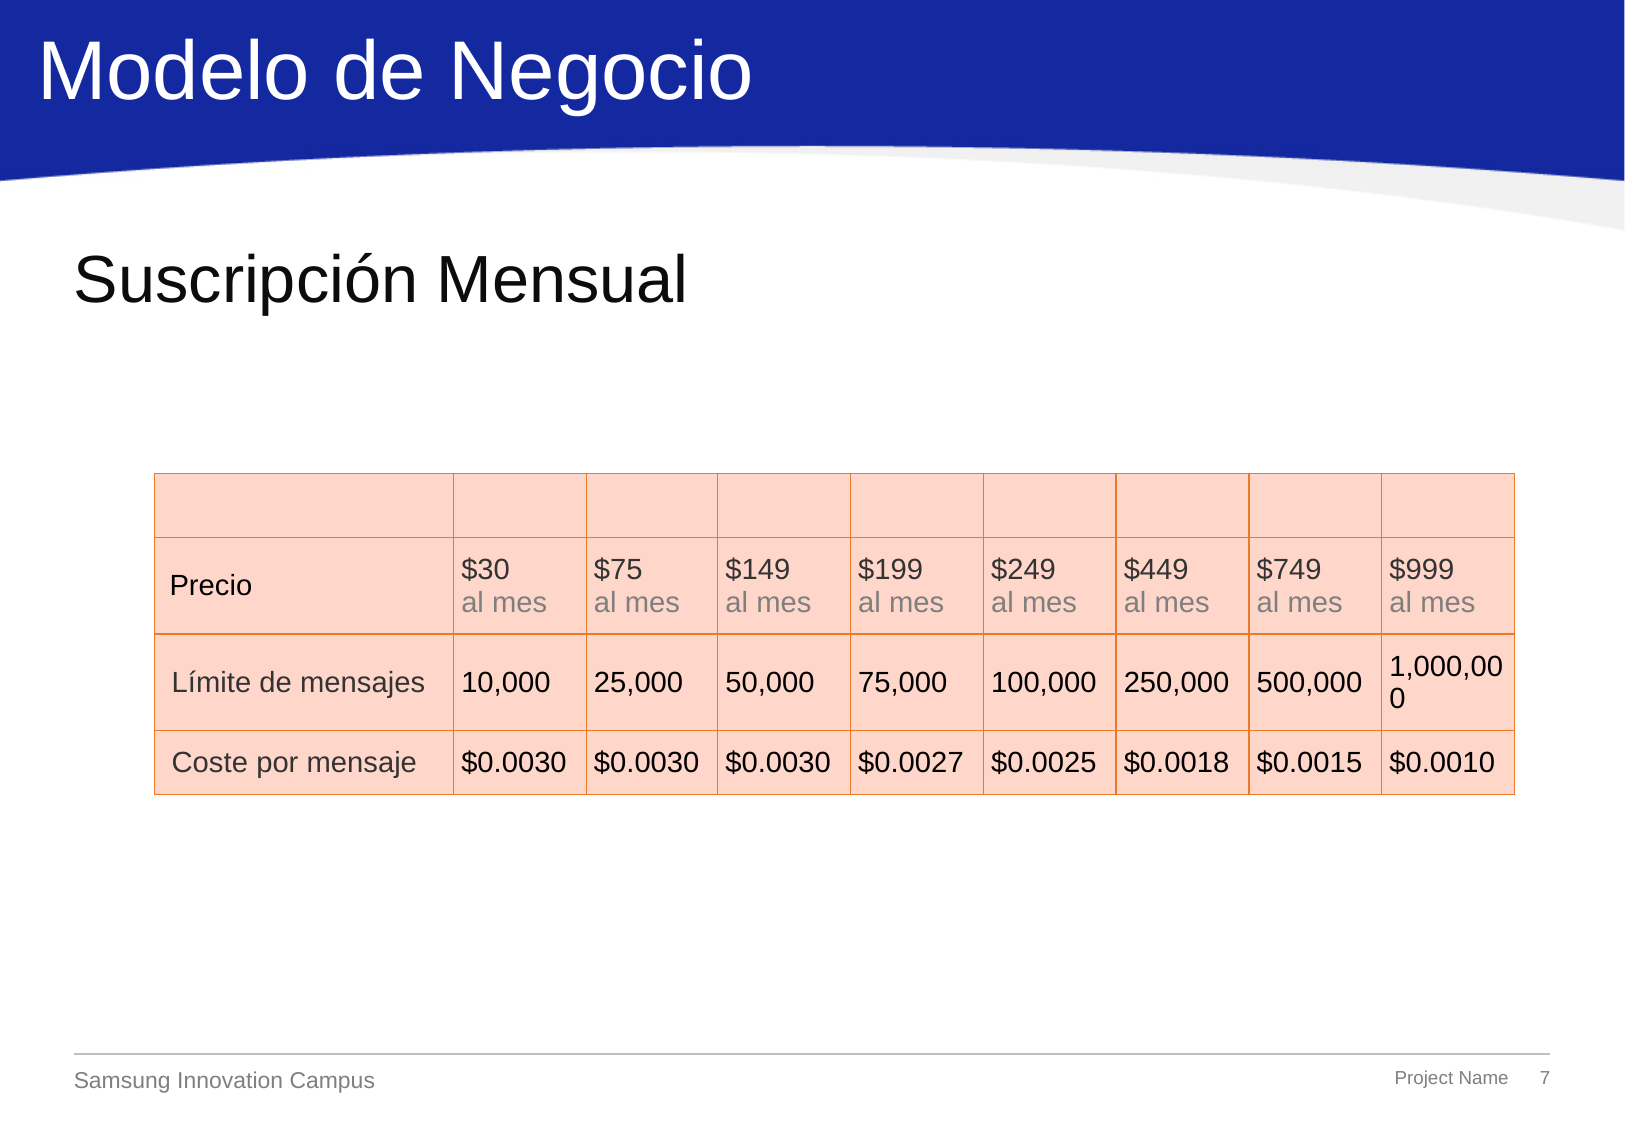

Modelo de Negocio
# Suscripción Mensual
|  |  |  |  |  |  |  |  |  |
| --- | --- | --- | --- | --- | --- | --- | --- | --- |
| Precio | $30 al mes | $75 al mes | $149 al mes | $199 al mes | $249 al mes | $449 al mes | $749 al mes | $999 al mes |
| Límite de mensajes | 10,000 | 25,000 | 50,000 | 75,000 | 100,000 | 250,000 | 500,000 | 1,000,000 |
| Coste por mensaje | $0.0030 | $0.0030 | $0.0030 | $0.0027 | $0.0025 | $0.0018 | $0.0015 | $0.0010 |